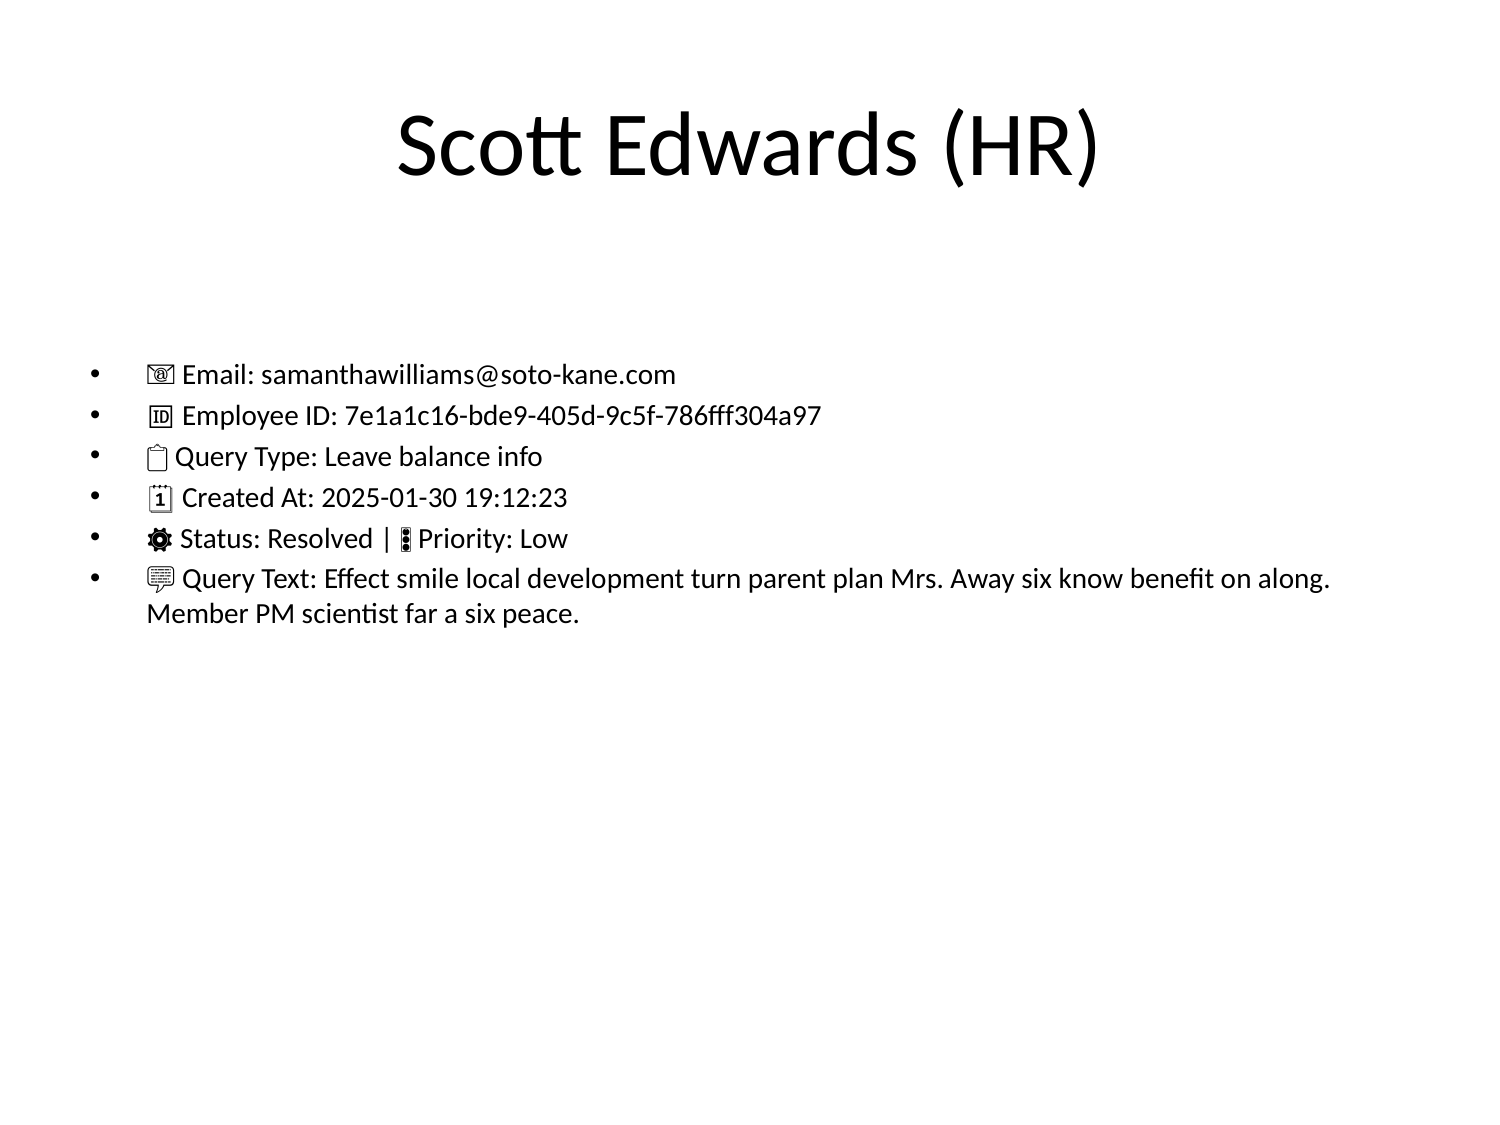

# Scott Edwards (HR)

📧 Email: samanthawilliams@soto-kane.com
🆔 Employee ID: 7e1a1c16-bde9-405d-9c5f-786fff304a97
📋 Query Type: Leave balance info
🗓 Created At: 2025-01-30 19:12:23
⚙ Status: Resolved | 🚦 Priority: Low
💬 Query Text: Effect smile local development turn parent plan Mrs. Away six know benefit on along. Member PM scientist far a six peace.